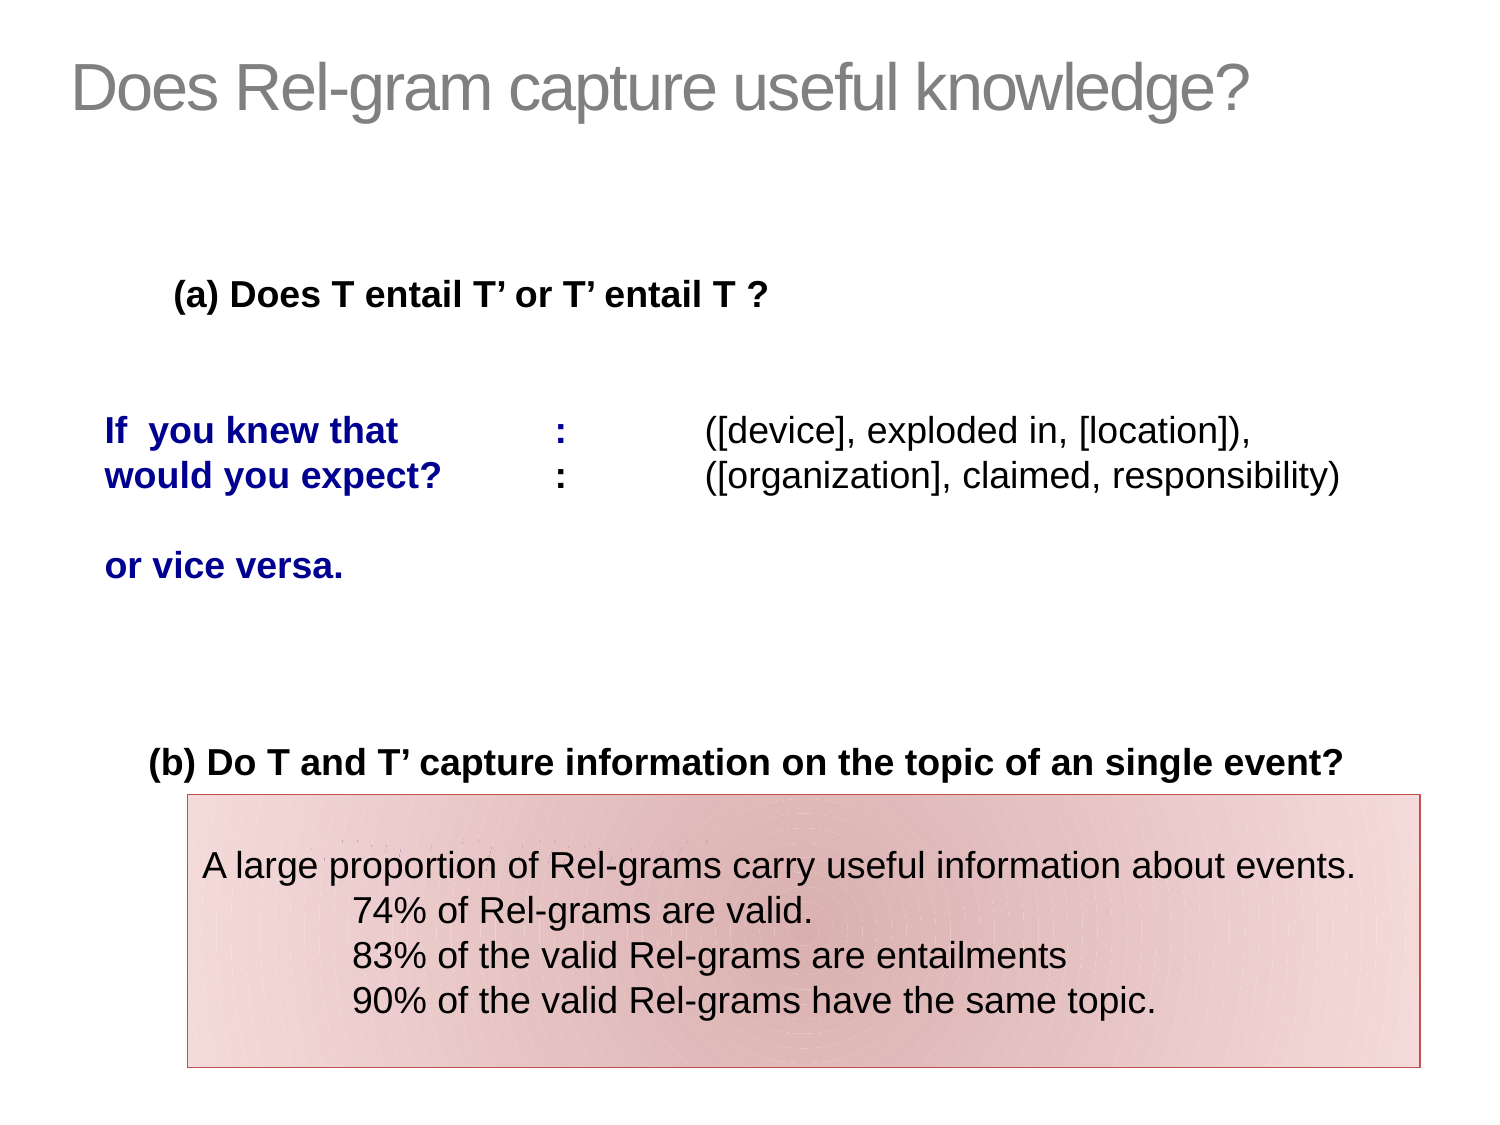

# Does Rel-gram capture useful knowledge?
(a) Does T entail T’ or T’ entail T ?
If  you knew that		: 	([device], exploded in, [location]),
would you expect?	:	([organization], claimed, responsibility)

or vice versa.
(b) Do T and T’ capture information on the topic of an single event?

	Is Topic (T) = Topic  (T’)

A large proportion of Rel-grams carry useful information about events.
	74% of Rel-grams are valid.
	83% of the valid Rel-grams are entailments
	90% of the valid Rel-grams have the same topic.